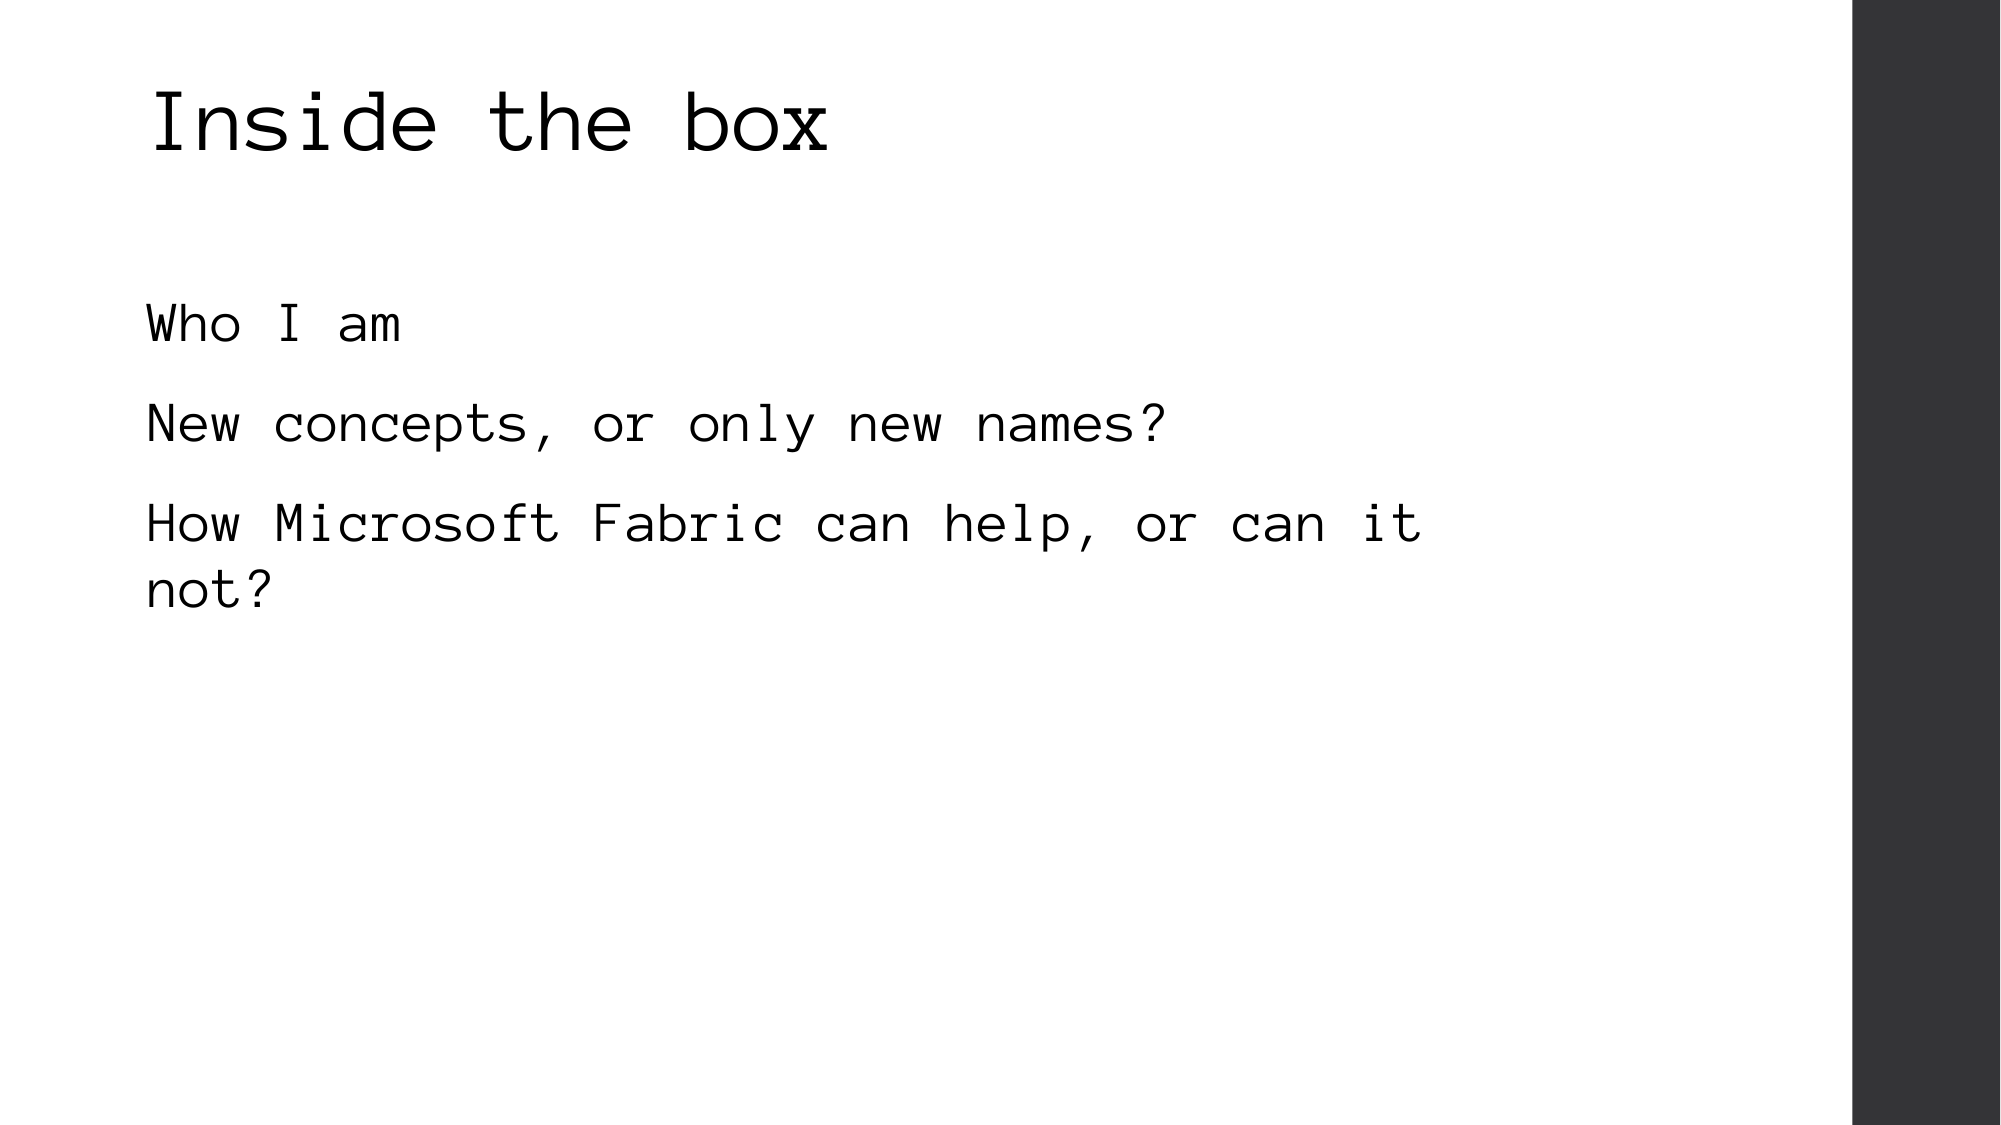

# Inside the box
Who I am
New concepts, or only new names?
How Microsoft Fabric can help, or can it not?